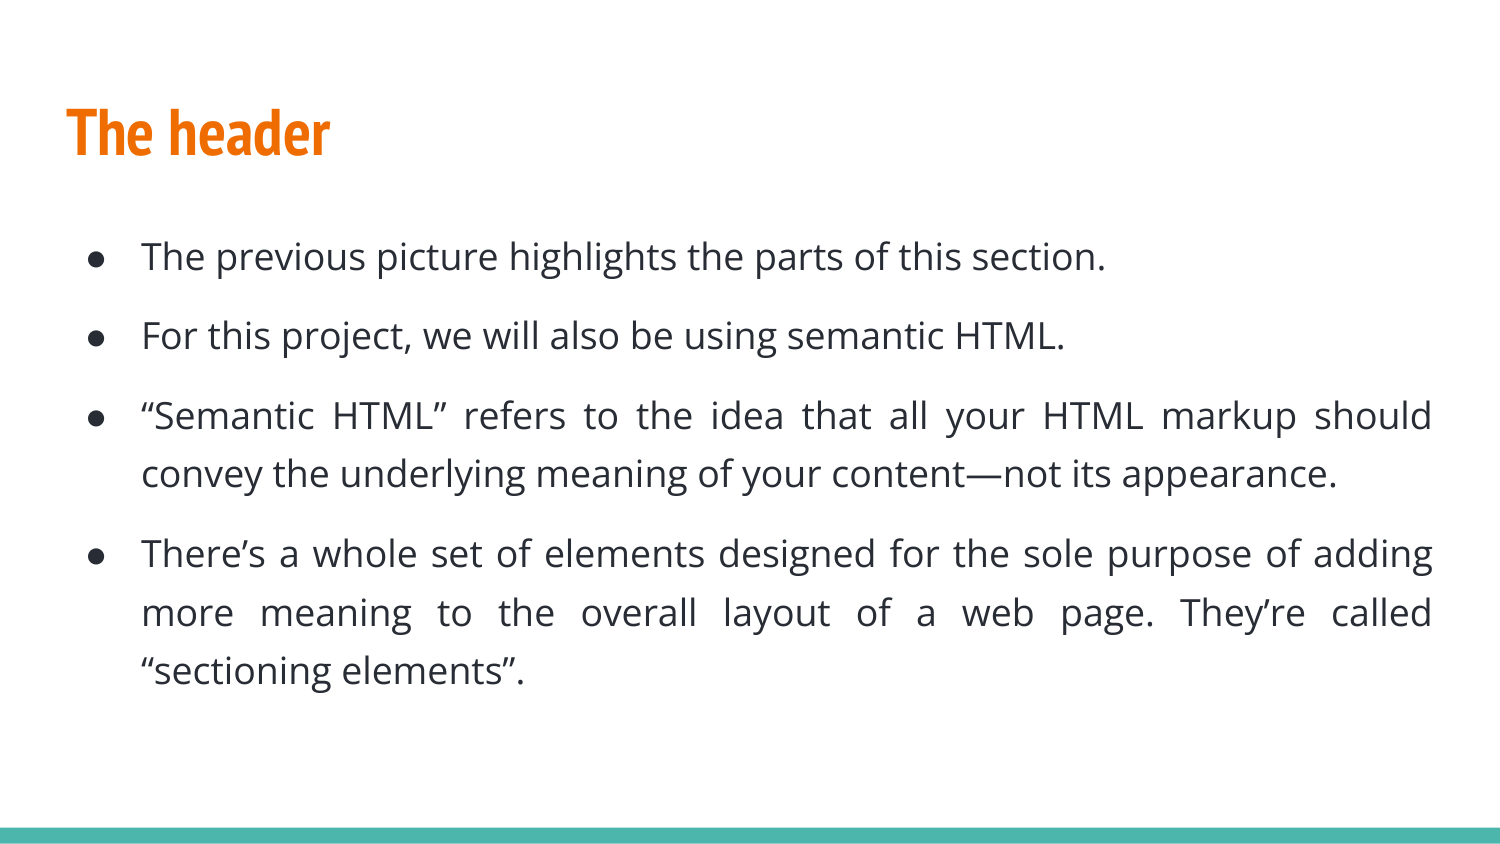

# The header
The previous picture highlights the parts of this section.
For this project, we will also be using semantic HTML.
“Semantic HTML” refers to the idea that all your HTML markup should convey the underlying meaning of your content—not its appearance.
There’s a whole set of elements designed for the sole purpose of adding more meaning to the overall layout of a web page. They’re called “sectioning elements”.